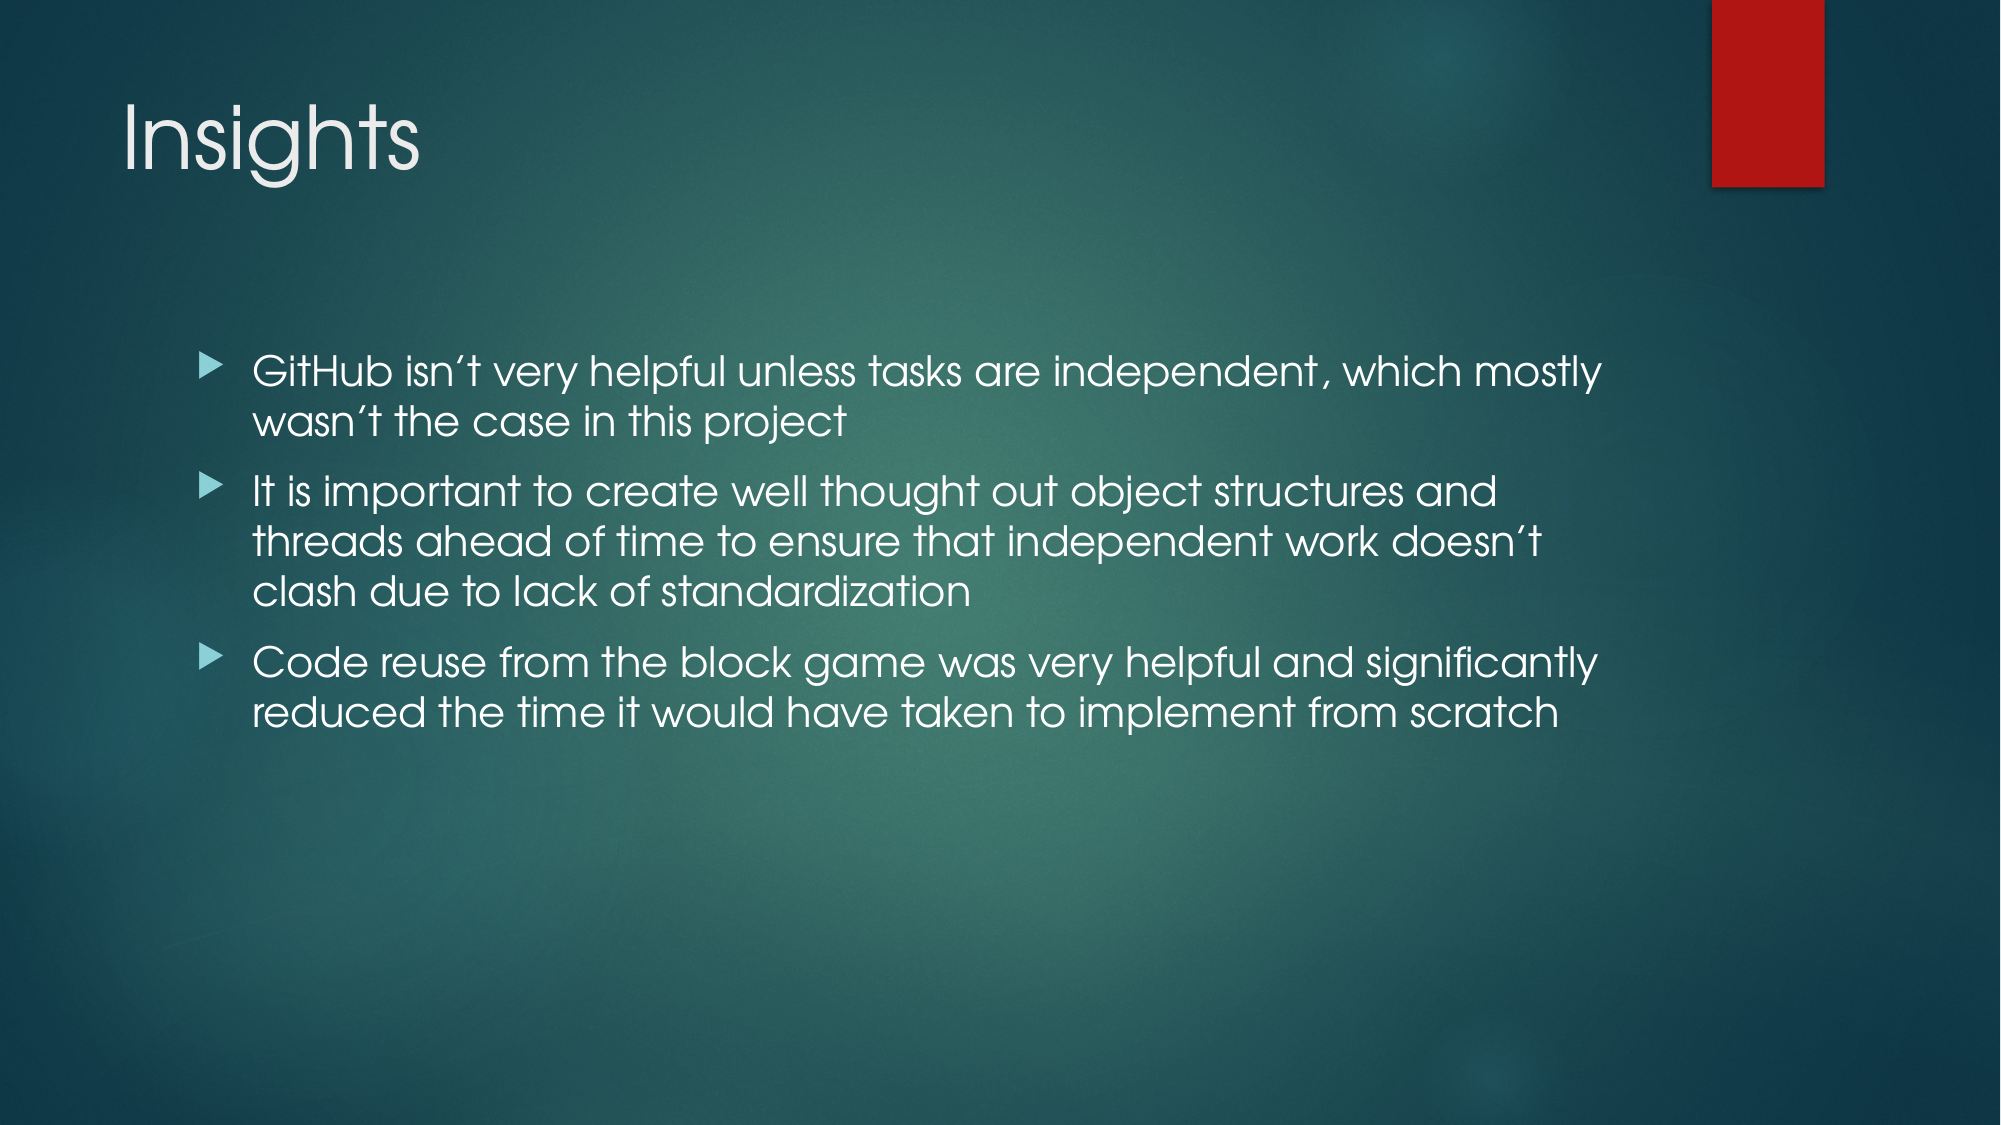

# Insights
GitHub isn’t very helpful unless tasks are independent, which mostly wasn’t the case in this project
It is important to create well thought out object structures and threads ahead of time to ensure that independent work doesn’t clash due to lack of standardization
Code reuse from the block game was very helpful and significantly reduced the time it would have taken to implement from scratch